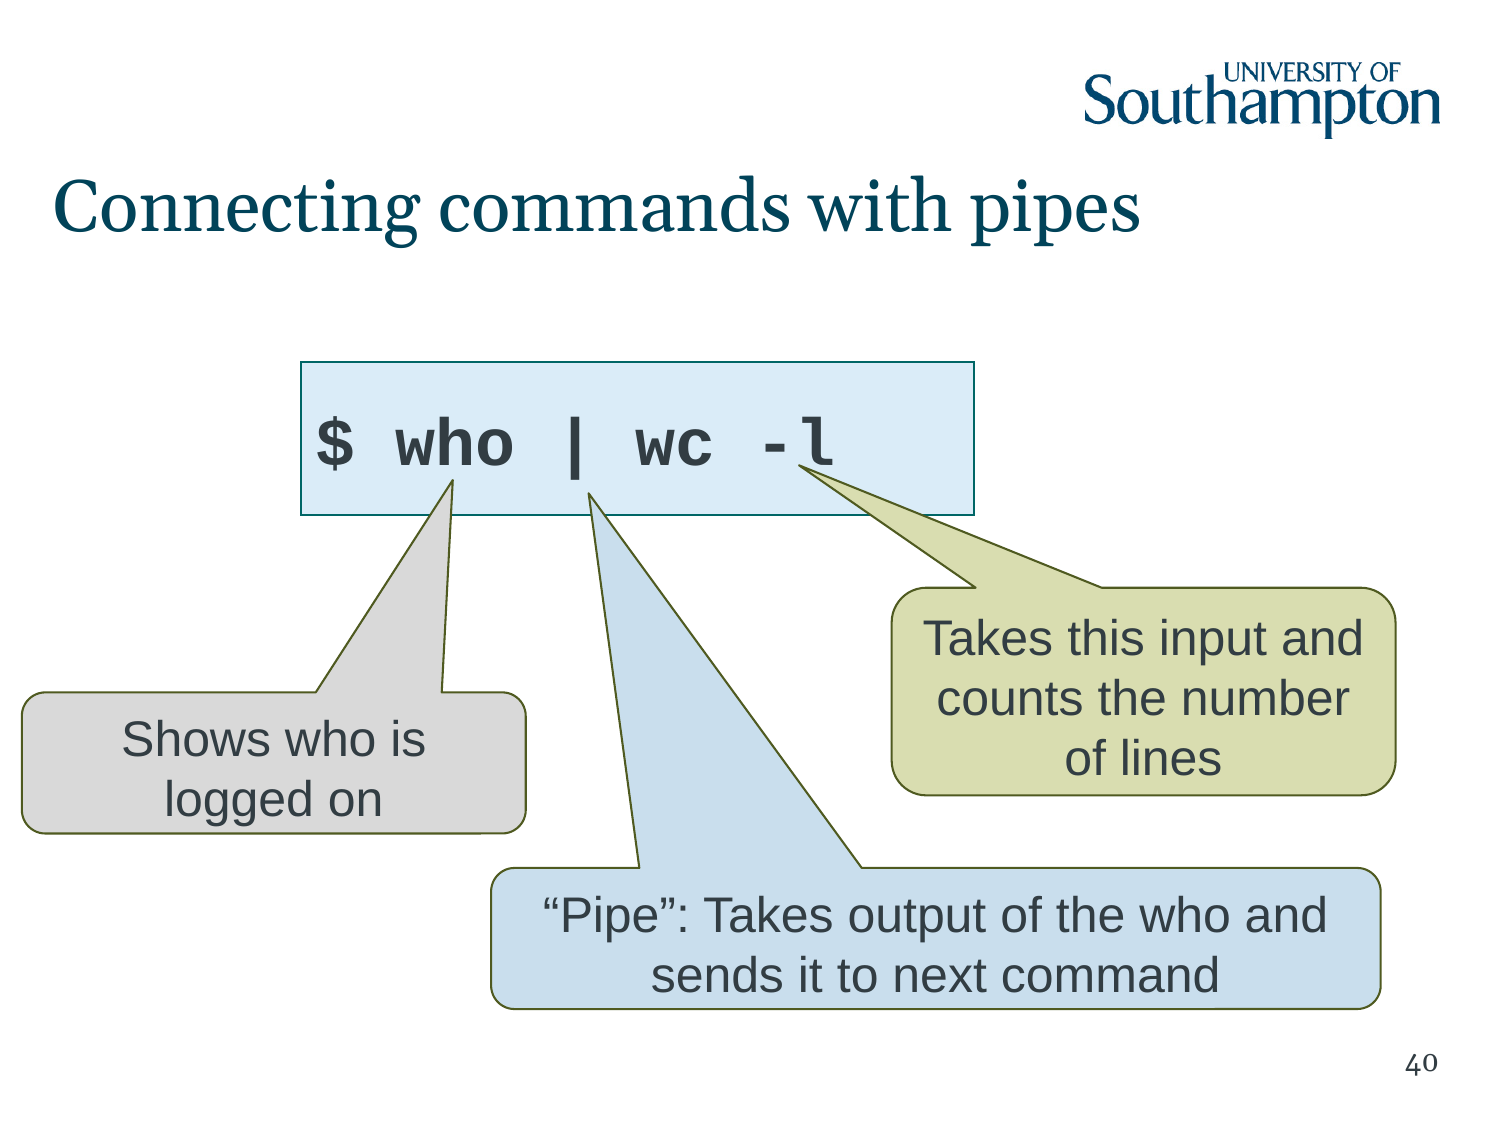

# Connecting commands with pipes
$ who | wc -l
Takes this input and counts the number of lines
Shows who is logged on
“Pipe”: Takes output of the who and sends it to next command
40